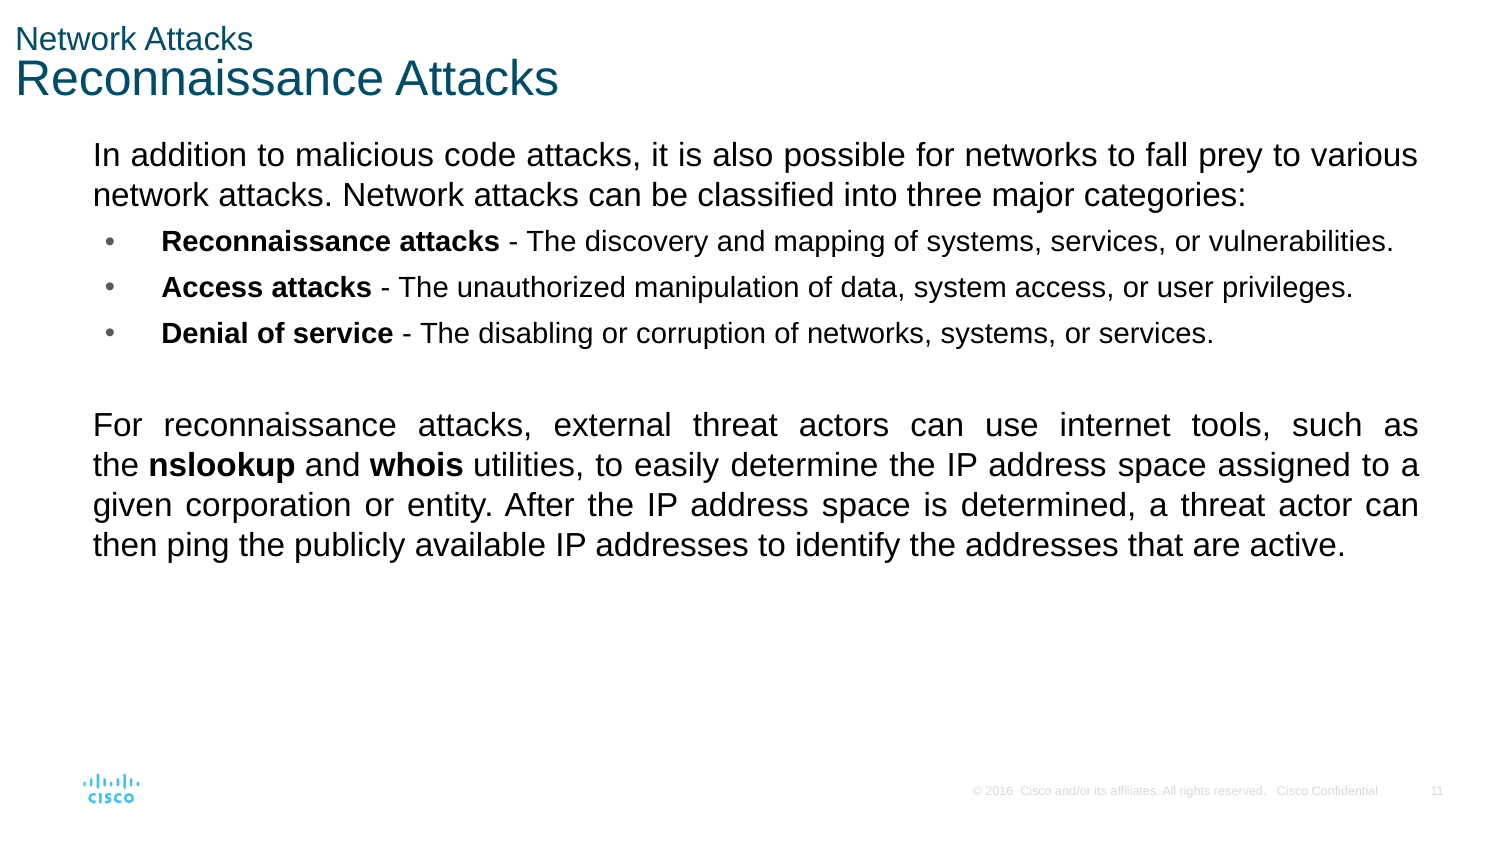

# Network Attacks Reconnaissance Attacks
In addition to malicious code attacks, it is also possible for networks to fall prey to various network attacks. Network attacks can be classified into three major categories:
Reconnaissance attacks - The discovery and mapping of systems, services, or vulnerabilities.
Access attacks - The unauthorized manipulation of data, system access, or user privileges.
Denial of service - The disabling or corruption of networks, systems, or services.

For reconnaissance attacks, external threat actors can use internet tools, such as the nslookup and whois utilities, to easily determine the IP address space assigned to a given corporation or entity. After the IP address space is determined, a threat actor can then ping the publicly available IP addresses to identify the addresses that are active.